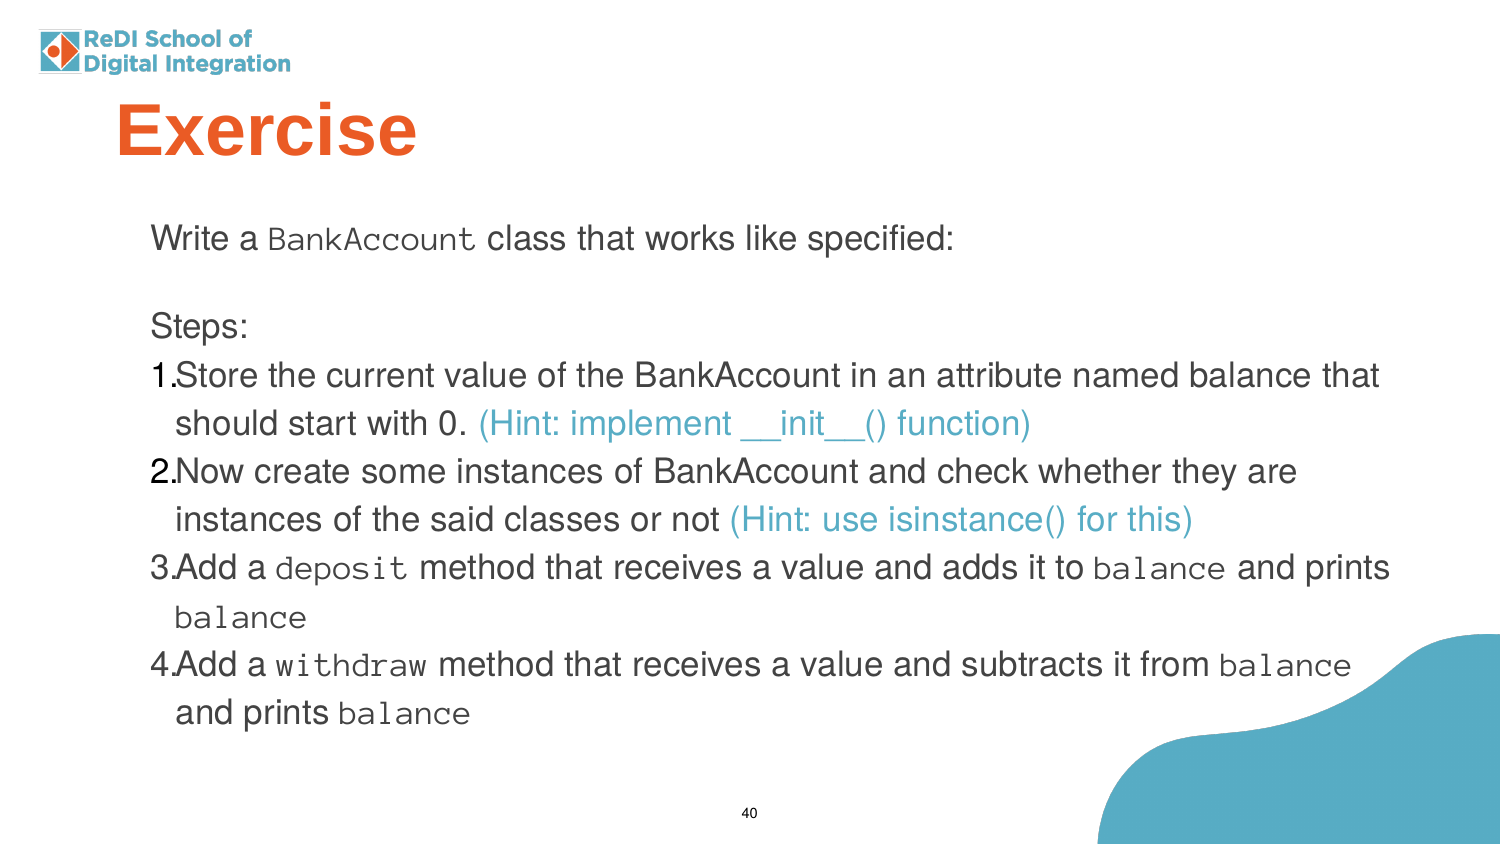

Exercise
Write a BankAccount class that works like specified:

Steps:
Store the current value of the BankAccount in an attribute named balance that should start with 0. (Hint: implement __init__() function)
Now create some instances of BankAccount and check whether they are instances of the said classes or not (Hint: use isinstance() for this)
Add a deposit method that receives a value and adds it to balance and prints balance
Add a withdraw method that receives a value and subtracts it from balance and prints balance

40